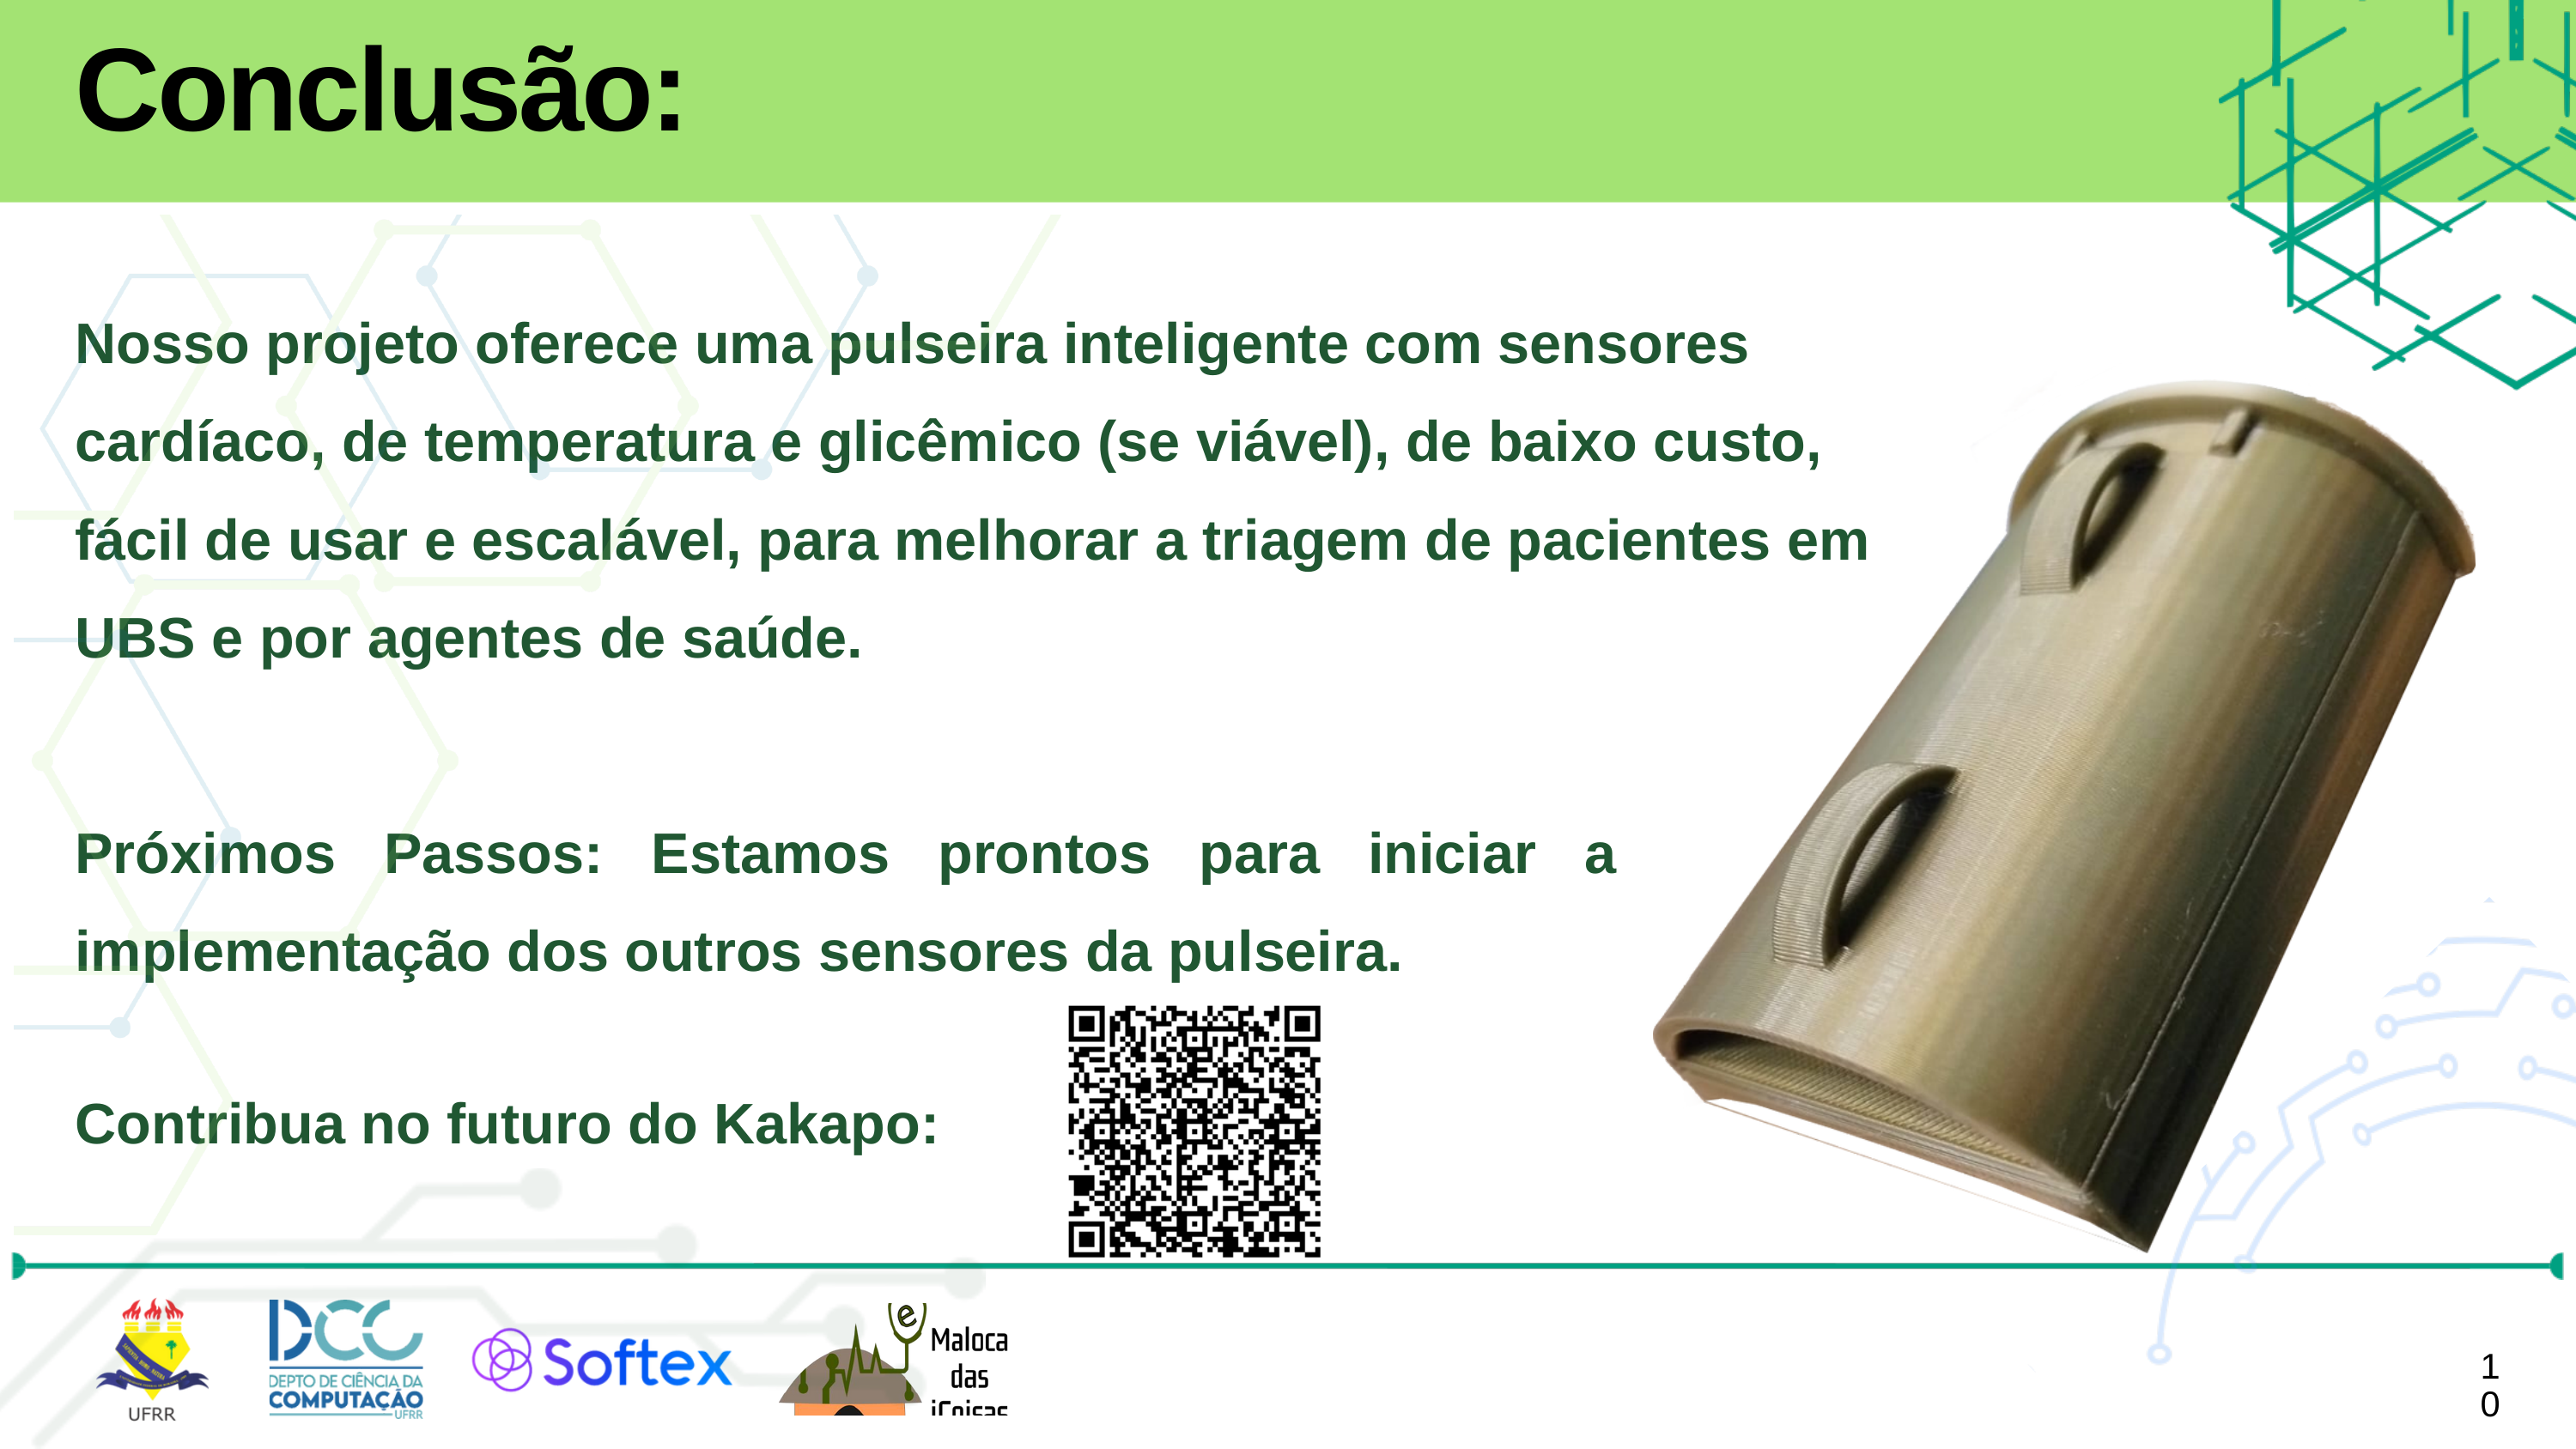

Conclusão:

Nosso projeto oferece uma pulseira inteligente com sensores cardíaco, de temperatura e glicêmico (se viável), de baixo custo, fácil de usar e escalável, para melhorar a triagem de pacientes em UBS e por agentes de saúde.

Próximos Passos: Estamos prontos para iniciar a implementação dos outros sensores da pulseira.

Contribua no futuro do Kakapo:

10